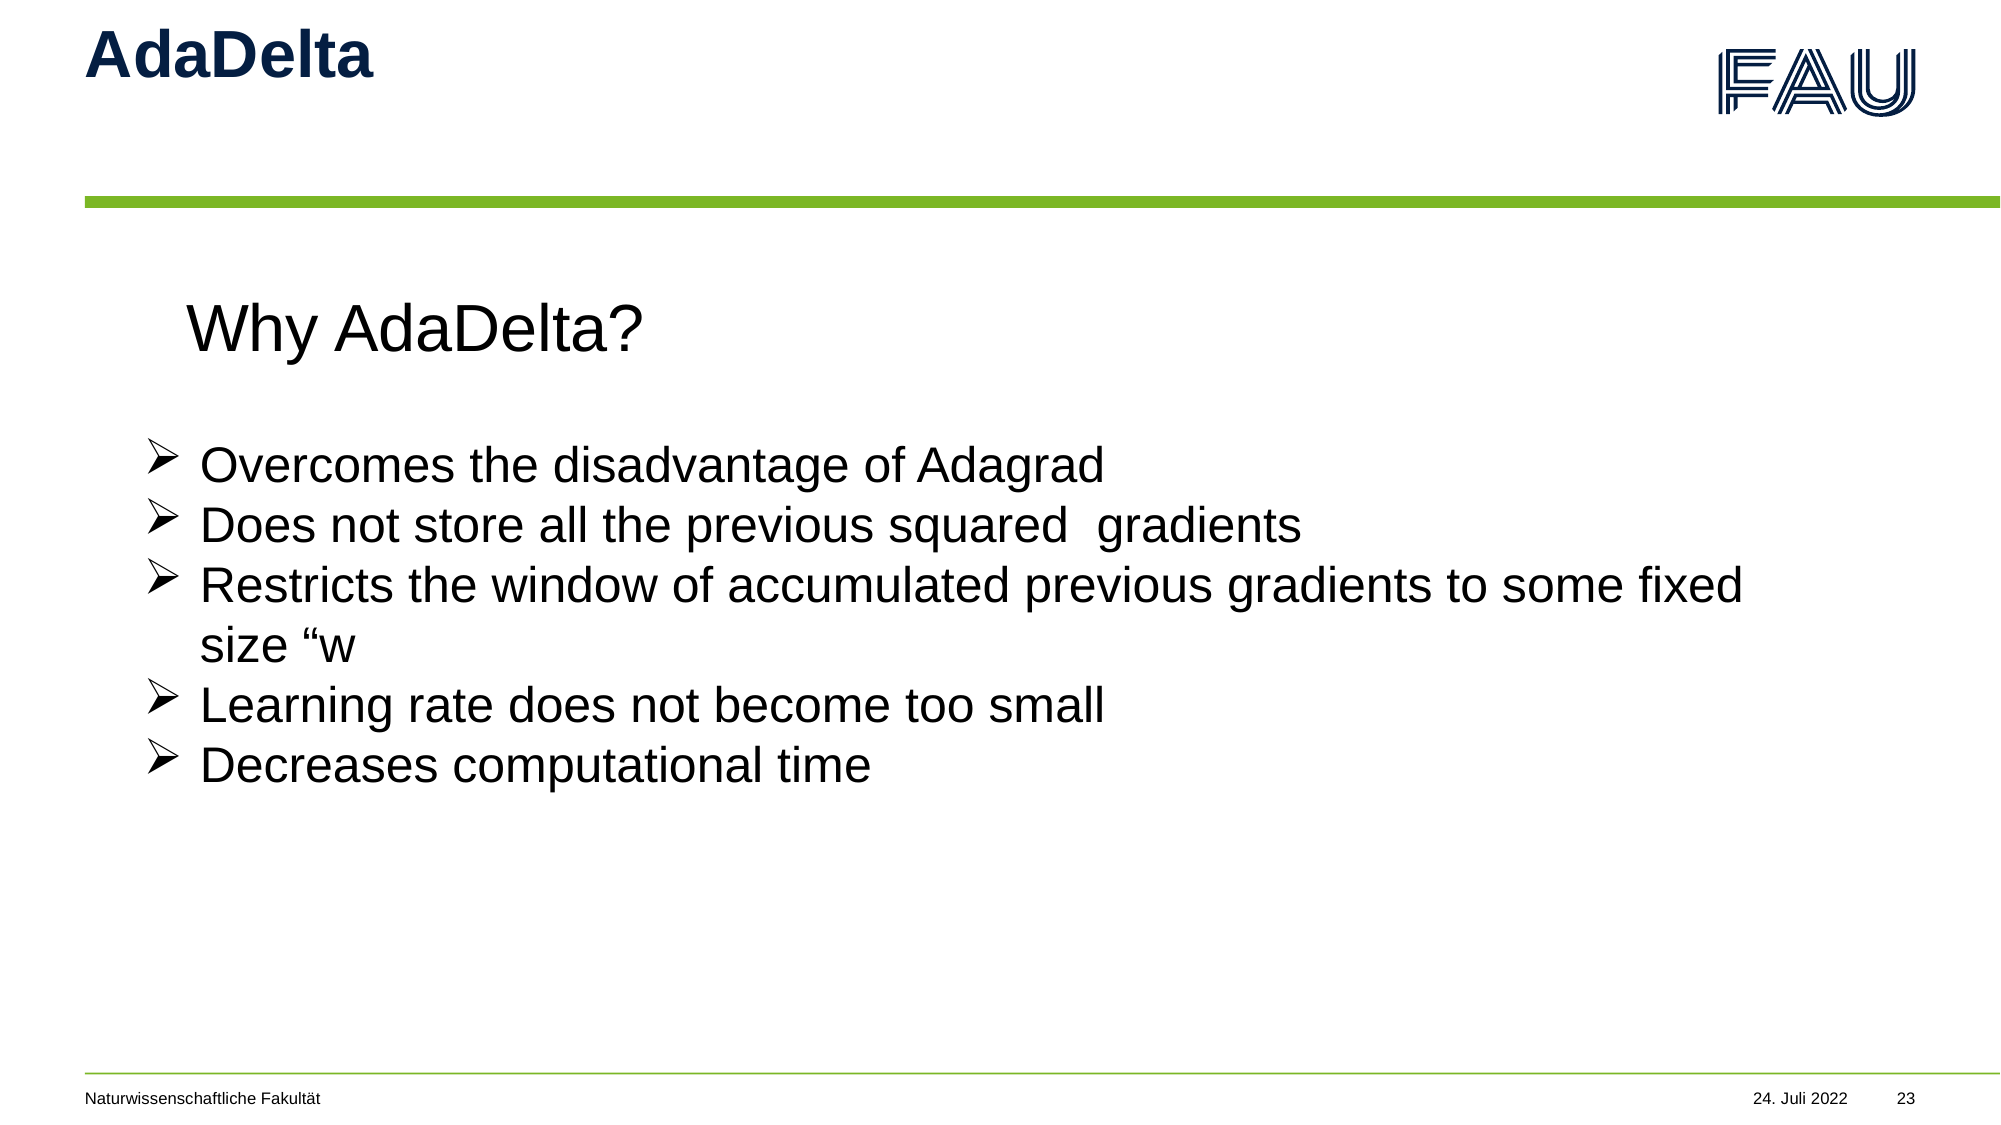

# AdaDelta

 Why AdaDelta?
Overcomes the disadvantage of Adagrad
Does not store all the previous squared  gradients
Restricts the window of accumulated previous gradients to some fixed size “w
Learning rate does not become too small
Decreases computational time
Naturwissenschaftliche Fakultät
24. Juli 2022
23